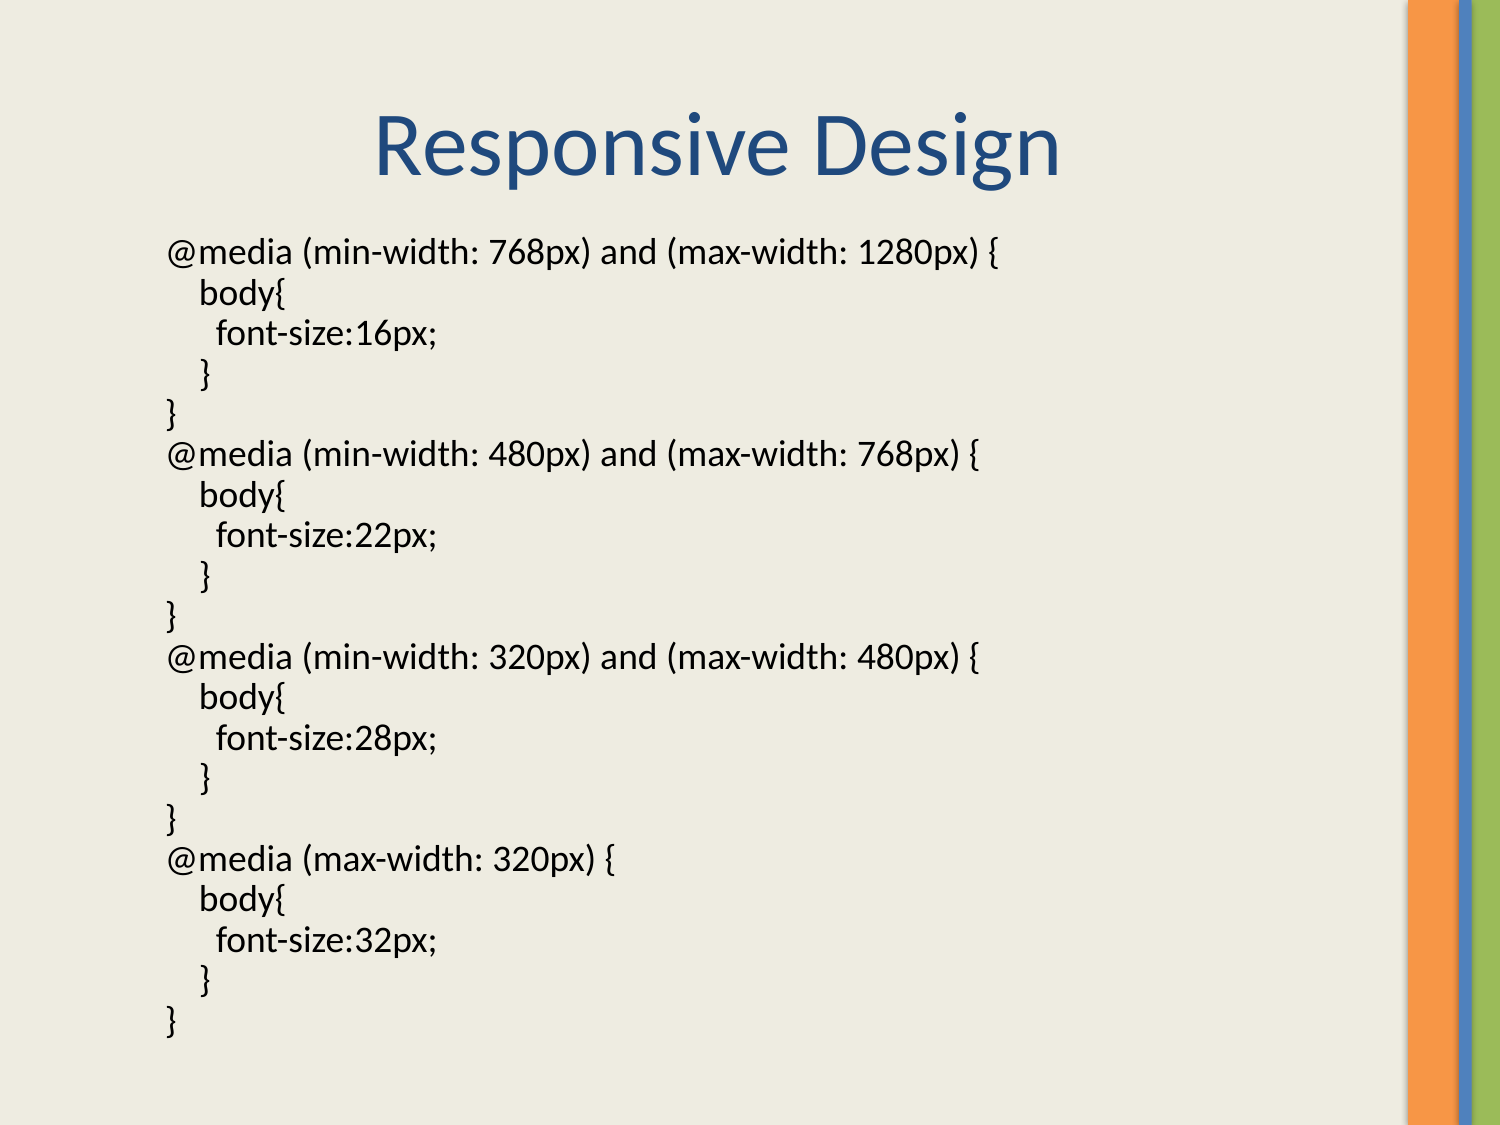

# Responsive Design
@media (min-width: 768px) and (max-width: 1280px) {
    body{
      font-size:16px;
    }
}
@media (min-width: 480px) and (max-width: 768px) {
    body{
      font-size:22px;
    }
}
@media (min-width: 320px) and (max-width: 480px) {
    body{
      font-size:28px;
    }
}
@media (max-width: 320px) {
    body{
      font-size:32px;
    }
}